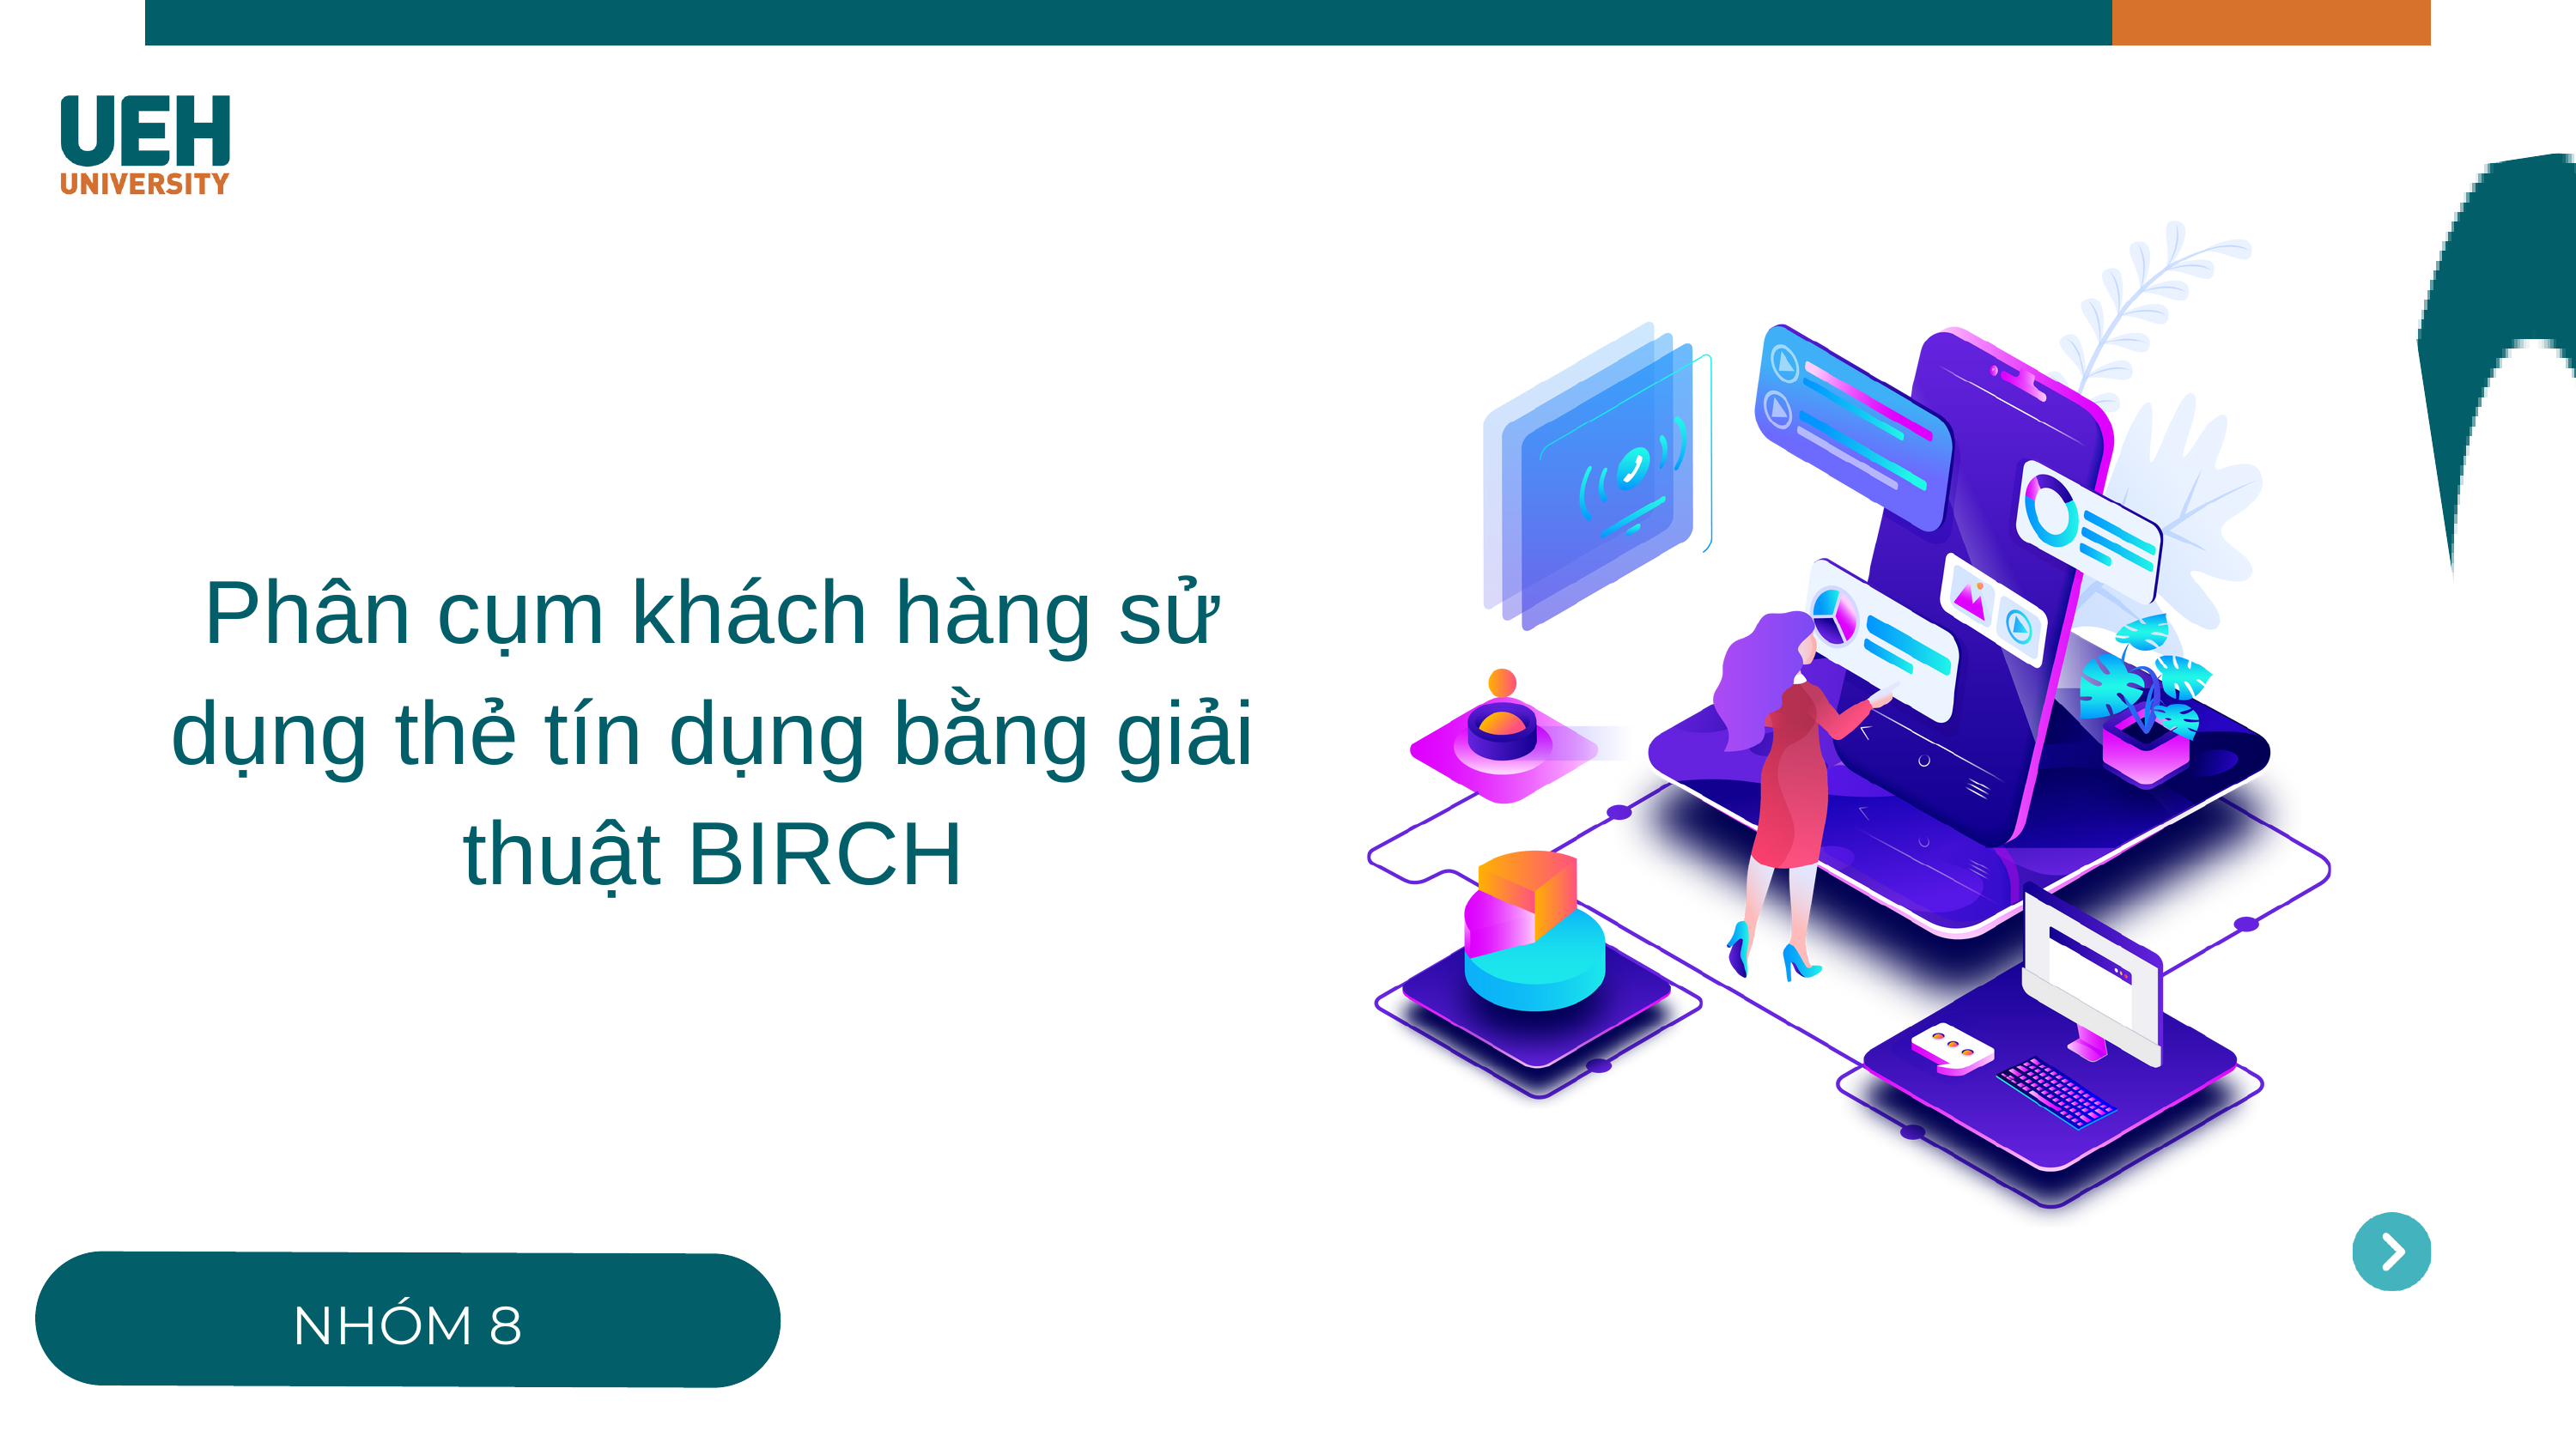

Phân cụm khách hàng sử dụng thẻ tín dụng bằng giải thuật BIRCH

NHÓM 8